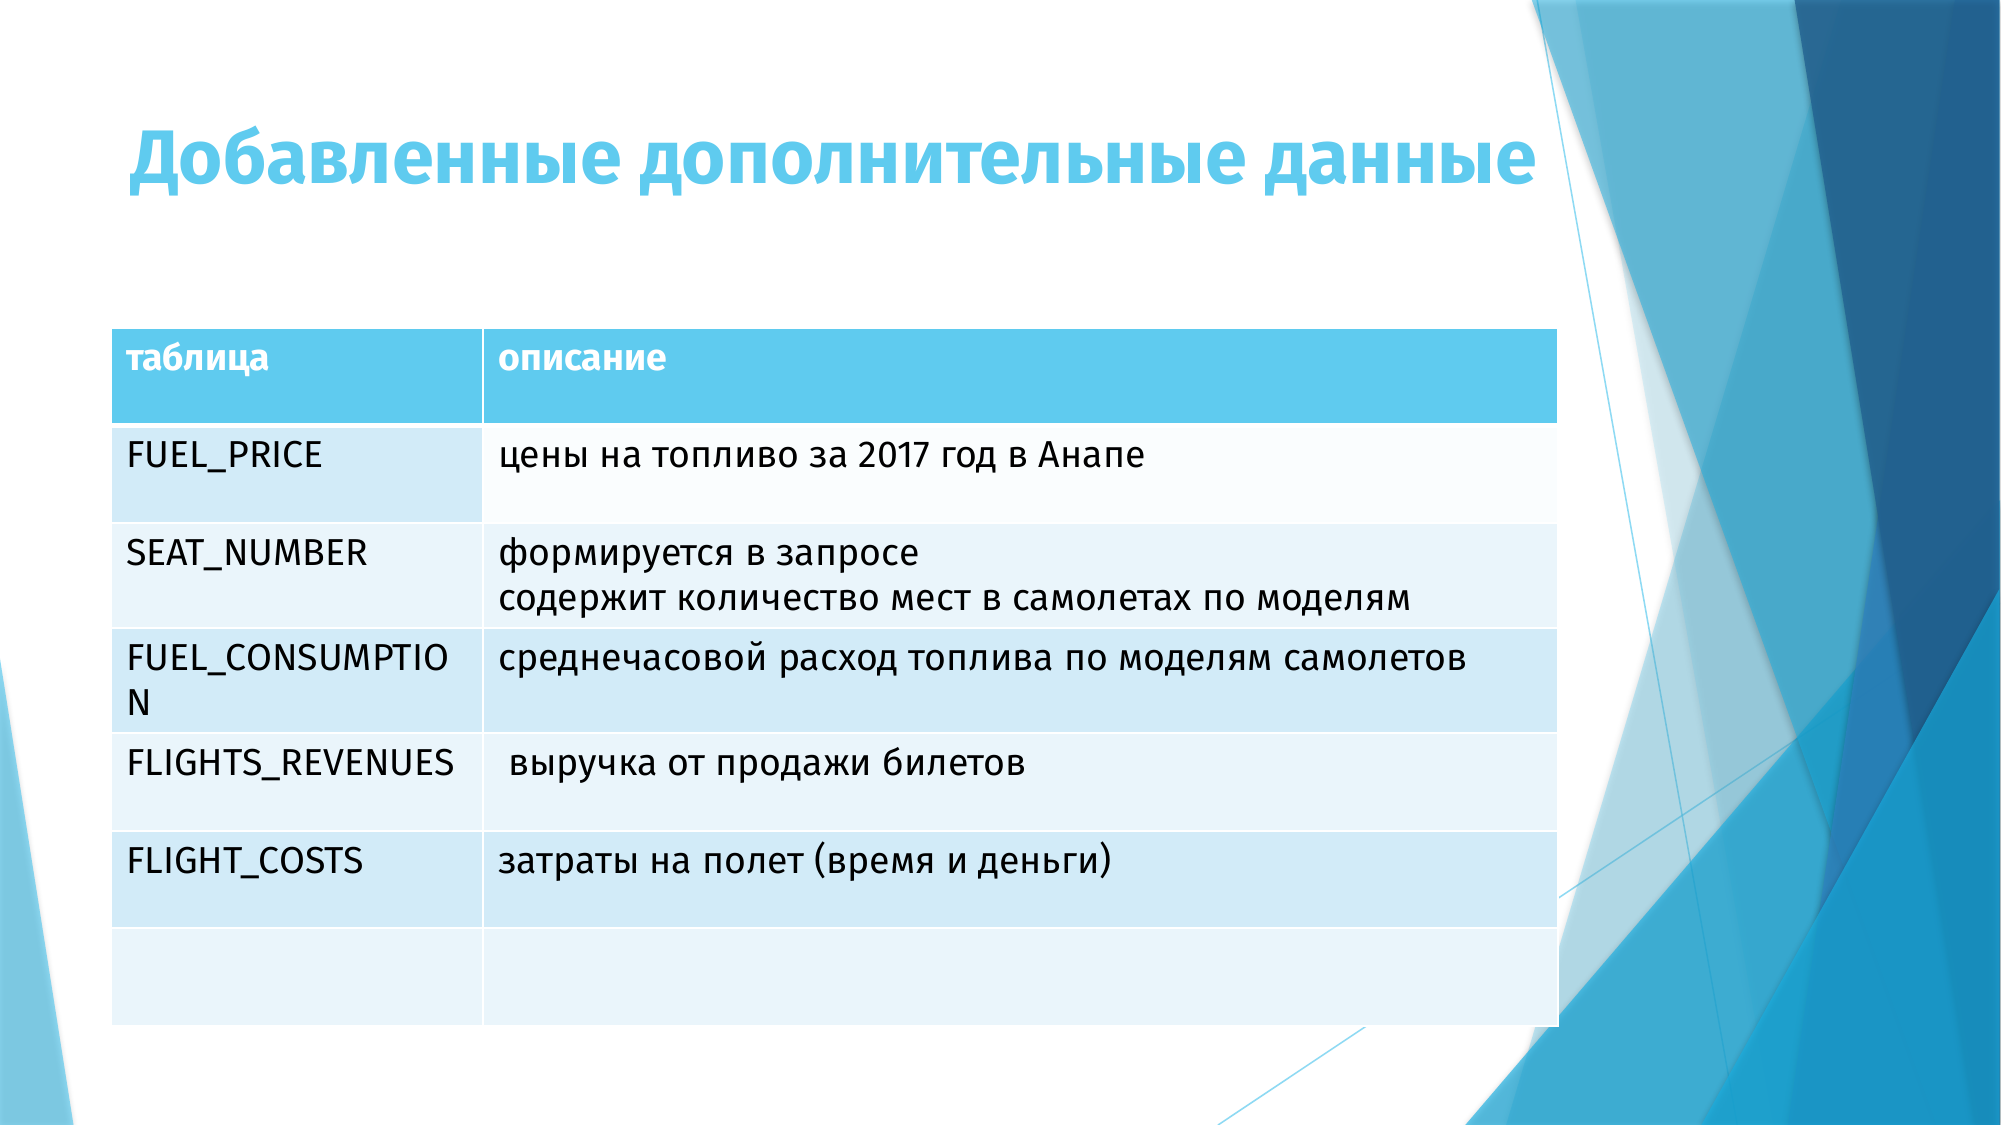

# Добавленные дополнительные данные
| таблица | описание |
| --- | --- |
| FUEL\_PRICE | цены на топливо за 2017 год в Анапе |
| SEAT\_NUMBER | формируется в запросе содержит количество мест в самолетах по моделям |
| FUEL\_CONSUMPTION | среднечасовой расход топлива по моделям самолетов |
| FLIGHTS\_REVENUES | выручка от продажи билетов |
| FLIGHT\_COSTS | затраты на полет (время и деньги) |
|  |  |